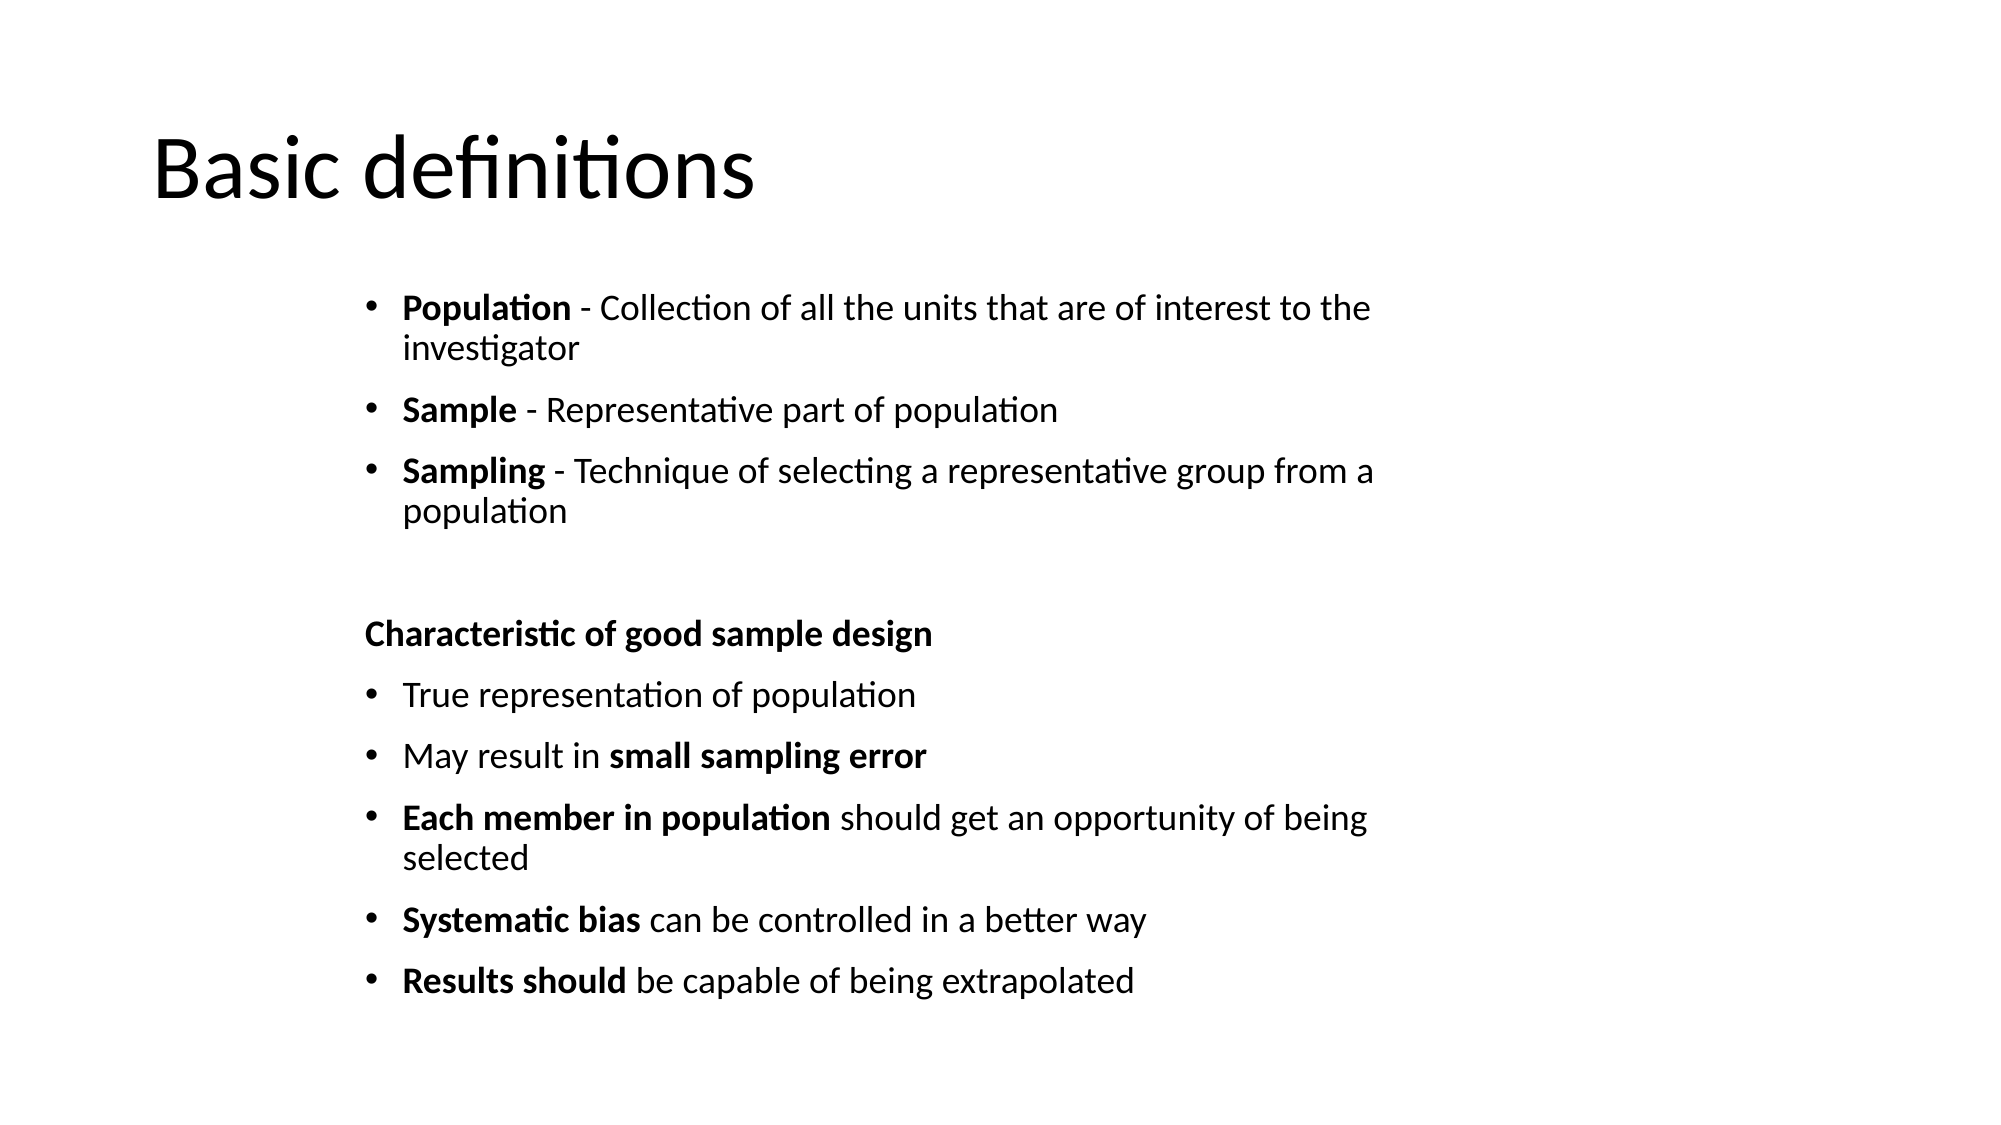

# Basic definitions
Population - Collection of all the units that are of interest to the investigator
Sample - Representative part of population
Sampling - Technique of selecting a representative group from a population

Characteristic of good sample design
True representation of population
May result in small sampling error
Each member in population should get an opportunity of being selected
Systematic bias can be controlled in a better way
Results should be capable of being extrapolated